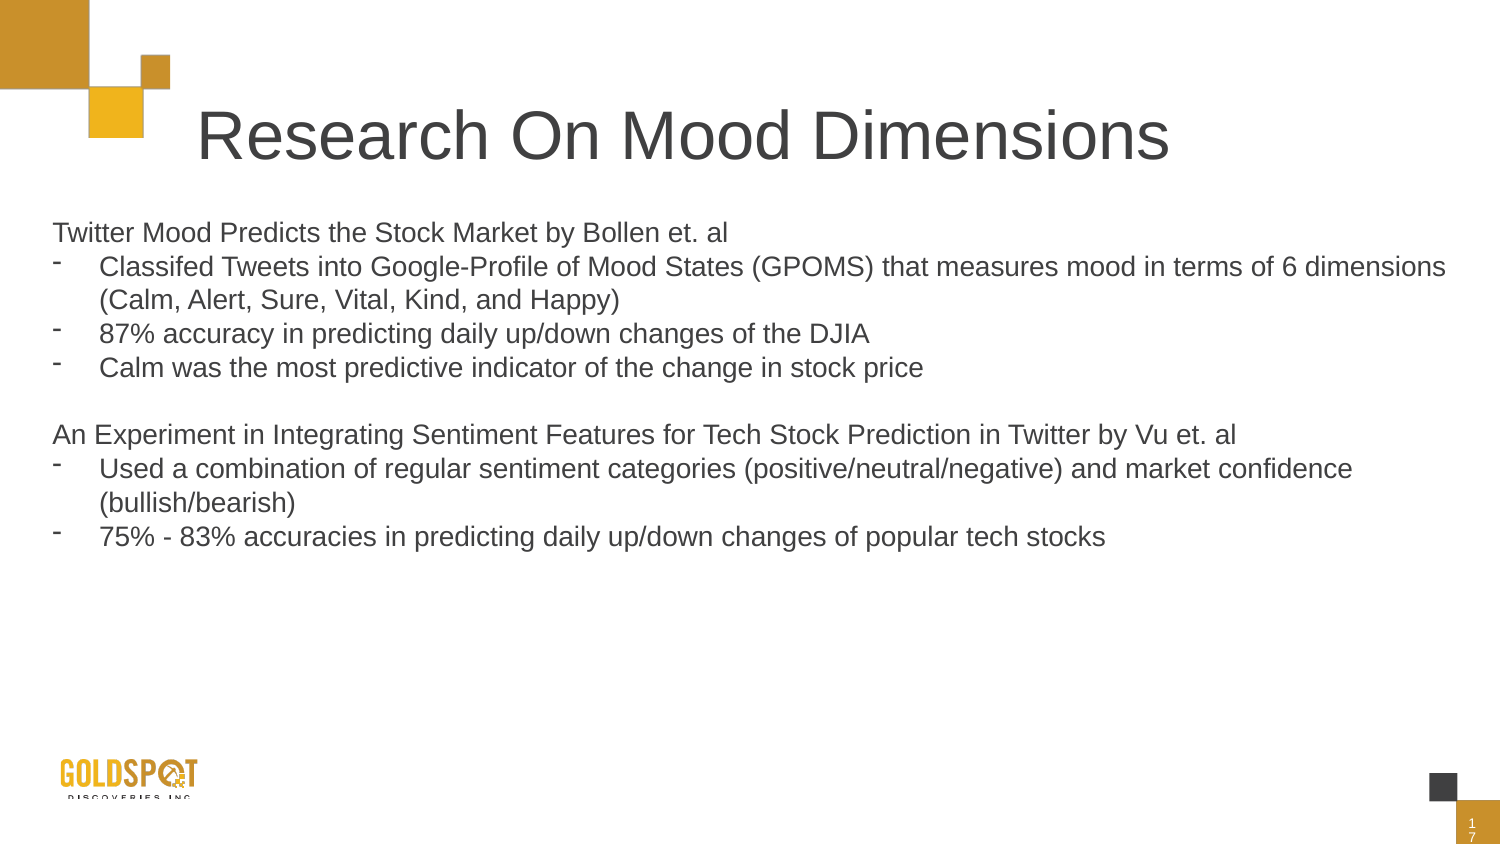

# Research On Mood Dimensions
Twitter Mood Predicts the Stock Market by Bollen et. al
Classifed Tweets into Google-Profile of Mood States (GPOMS) that measures mood in terms of 6 dimensions (Calm, Alert, Sure, Vital, Kind, and Happy)
87% accuracy in predicting daily up/down changes of the DJIA
Calm was the most predictive indicator of the change in stock price

An Experiment in Integrating Sentiment Features for Tech Stock Prediction in Twitter by Vu et. al
Used a combination of regular sentiment categories (positive/neutral/negative) and market confidence (bullish/bearish)
75% - 83% accuracies in predicting daily up/down changes of popular tech stocks
17